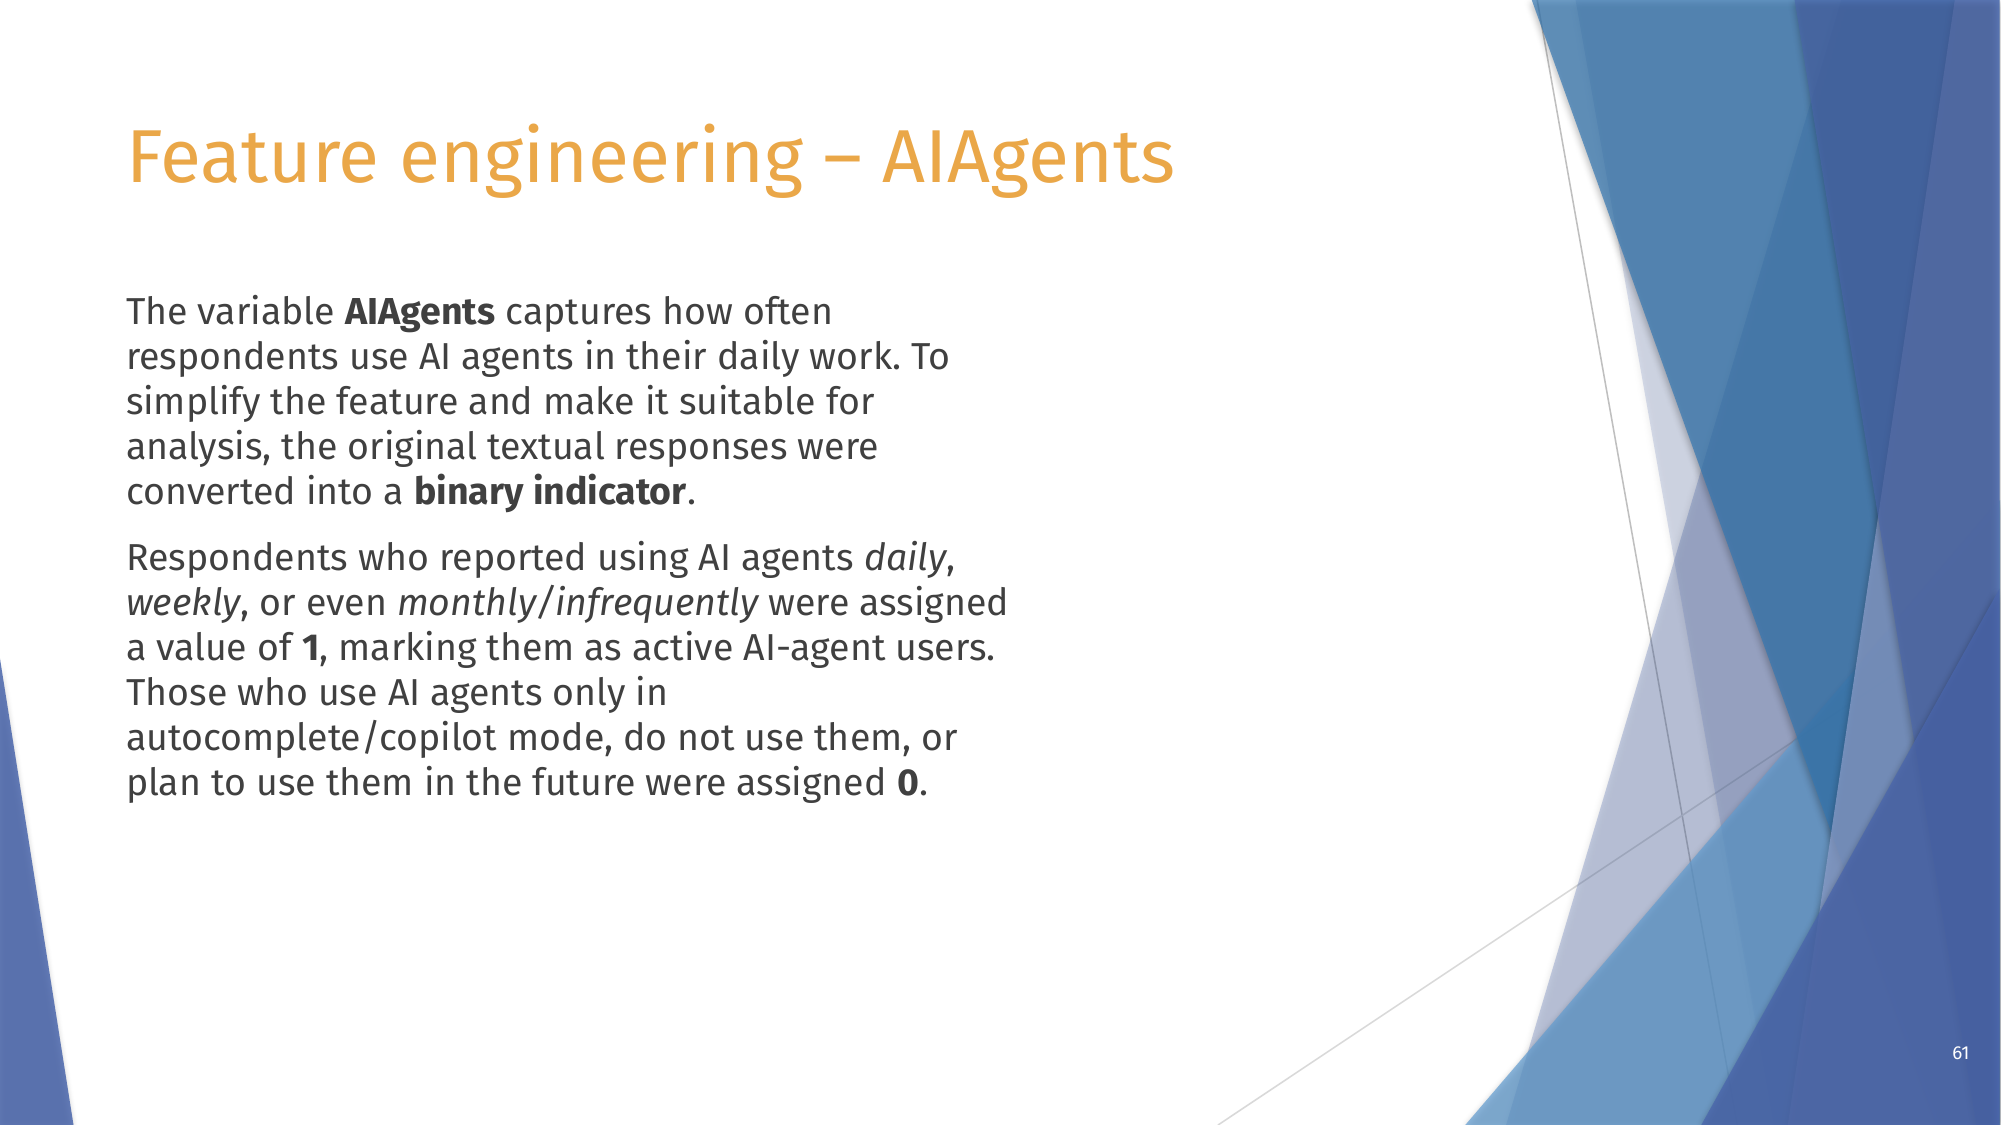

# Feature engineering – AIAgents
The variable AIAgents captures how often respondents use AI agents in their daily work. To simplify the feature and make it suitable for analysis, the original textual responses were converted into a binary indicator.
Respondents who reported using AI agents daily, weekly, or even monthly/infrequently were assigned a value of 1, marking them as active AI-agent users. Those who use AI agents only in autocomplete/copilot mode, do not use them, or plan to use them in the future were assigned 0.
61